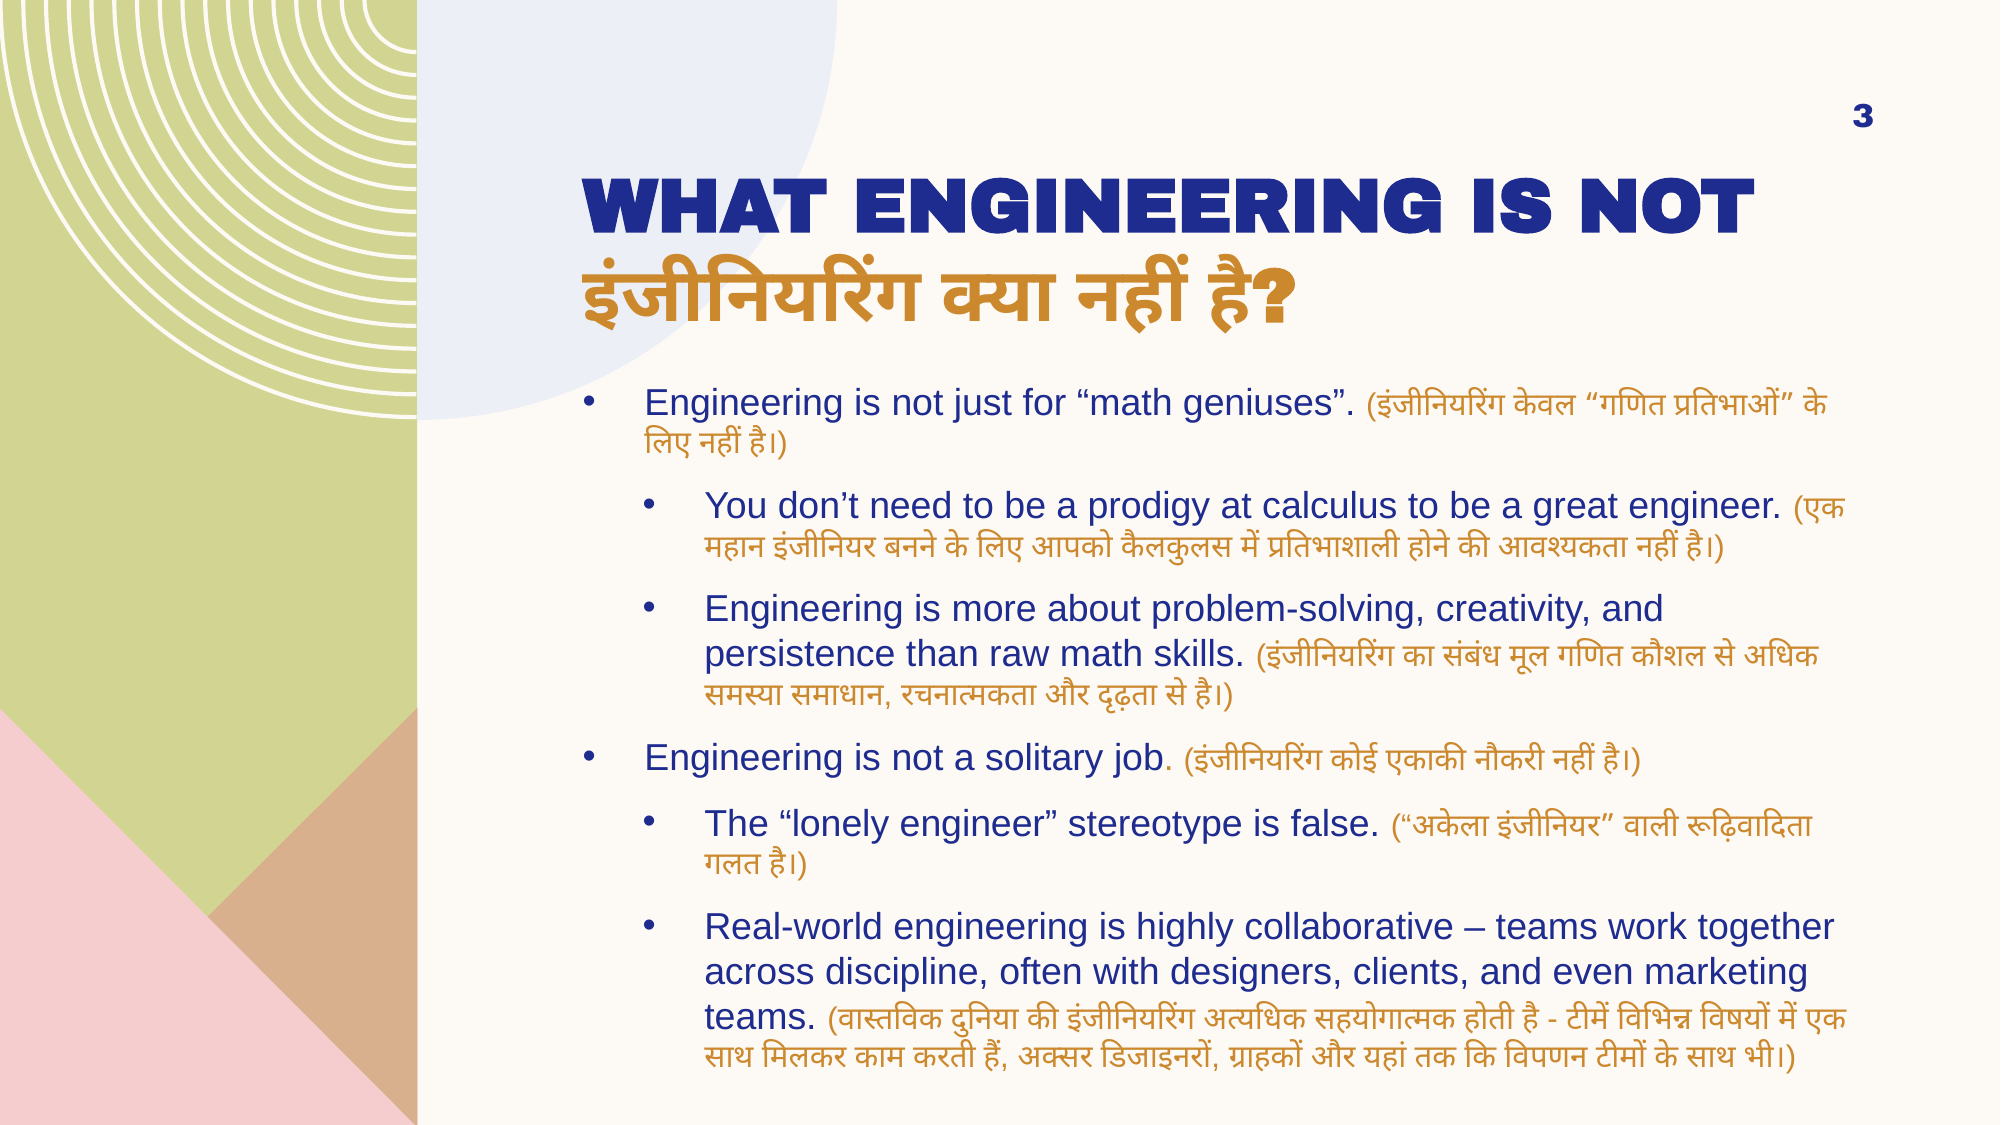

3
# What Engineering is not इंजीनियरिंग क्या नहीं है?
Engineering is not just for “math geniuses”. (इंजीनियरिंग केवल “गणित प्रतिभाओं” के लिए नहीं है।)
You don’t need to be a prodigy at calculus to be a great engineer. (एक महान इंजीनियर बनने के लिए आपको कैलकुलस में प्रतिभाशाली होने की आवश्यकता नहीं है।)
Engineering is more about problem-solving, creativity, and persistence than raw math skills. (इंजीनियरिंग का संबंध मूल गणित कौशल से अधिक समस्या समाधान, रचनात्मकता और दृढ़ता से है।)
Engineering is not a solitary job. (इंजीनियरिंग कोई एकाकी नौकरी नहीं है।)
The “lonely engineer” stereotype is false. (“अकेला इंजीनियर” वाली रूढ़िवादिता गलत है।)
Real-world engineering is highly collaborative – teams work together across discipline, often with designers, clients, and even marketing teams. (वास्तविक दुनिया की इंजीनियरिंग अत्यधिक सहयोगात्मक होती है - टीमें विभिन्न विषयों में एक साथ मिलकर काम करती हैं, अक्सर डिजाइनरों, ग्राहकों और यहां तक कि विपणन टीमों के साथ भी।)